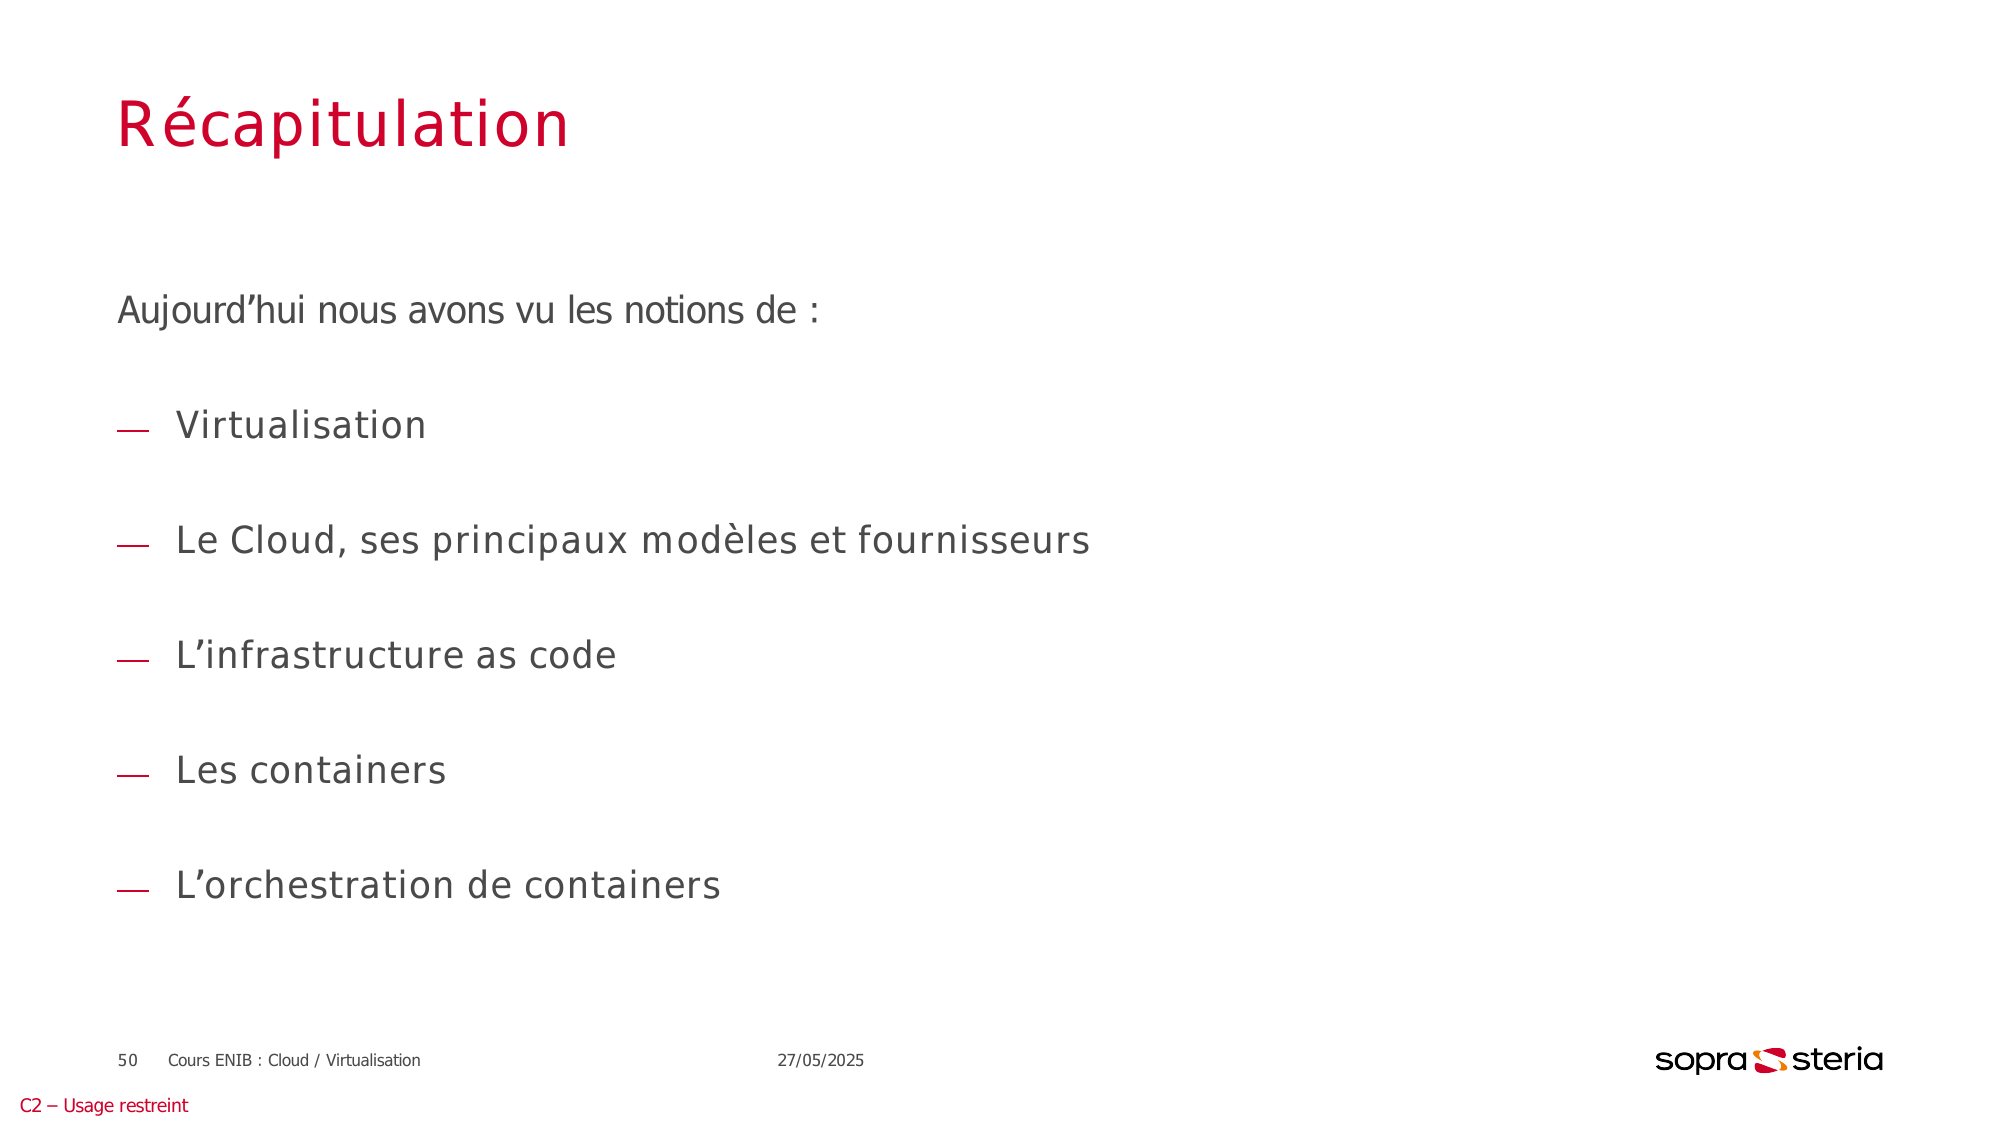

# Récapitulation

Aujourd’hui nous avons vu les notions de :

Virtualisation

Le Cloud, ses principaux modèles et fournisseurs

L’infrastructure as code

Les containers

L’orchestration de containers
50
Cours ENIB : Cloud / Virtualisation
27/05/2025